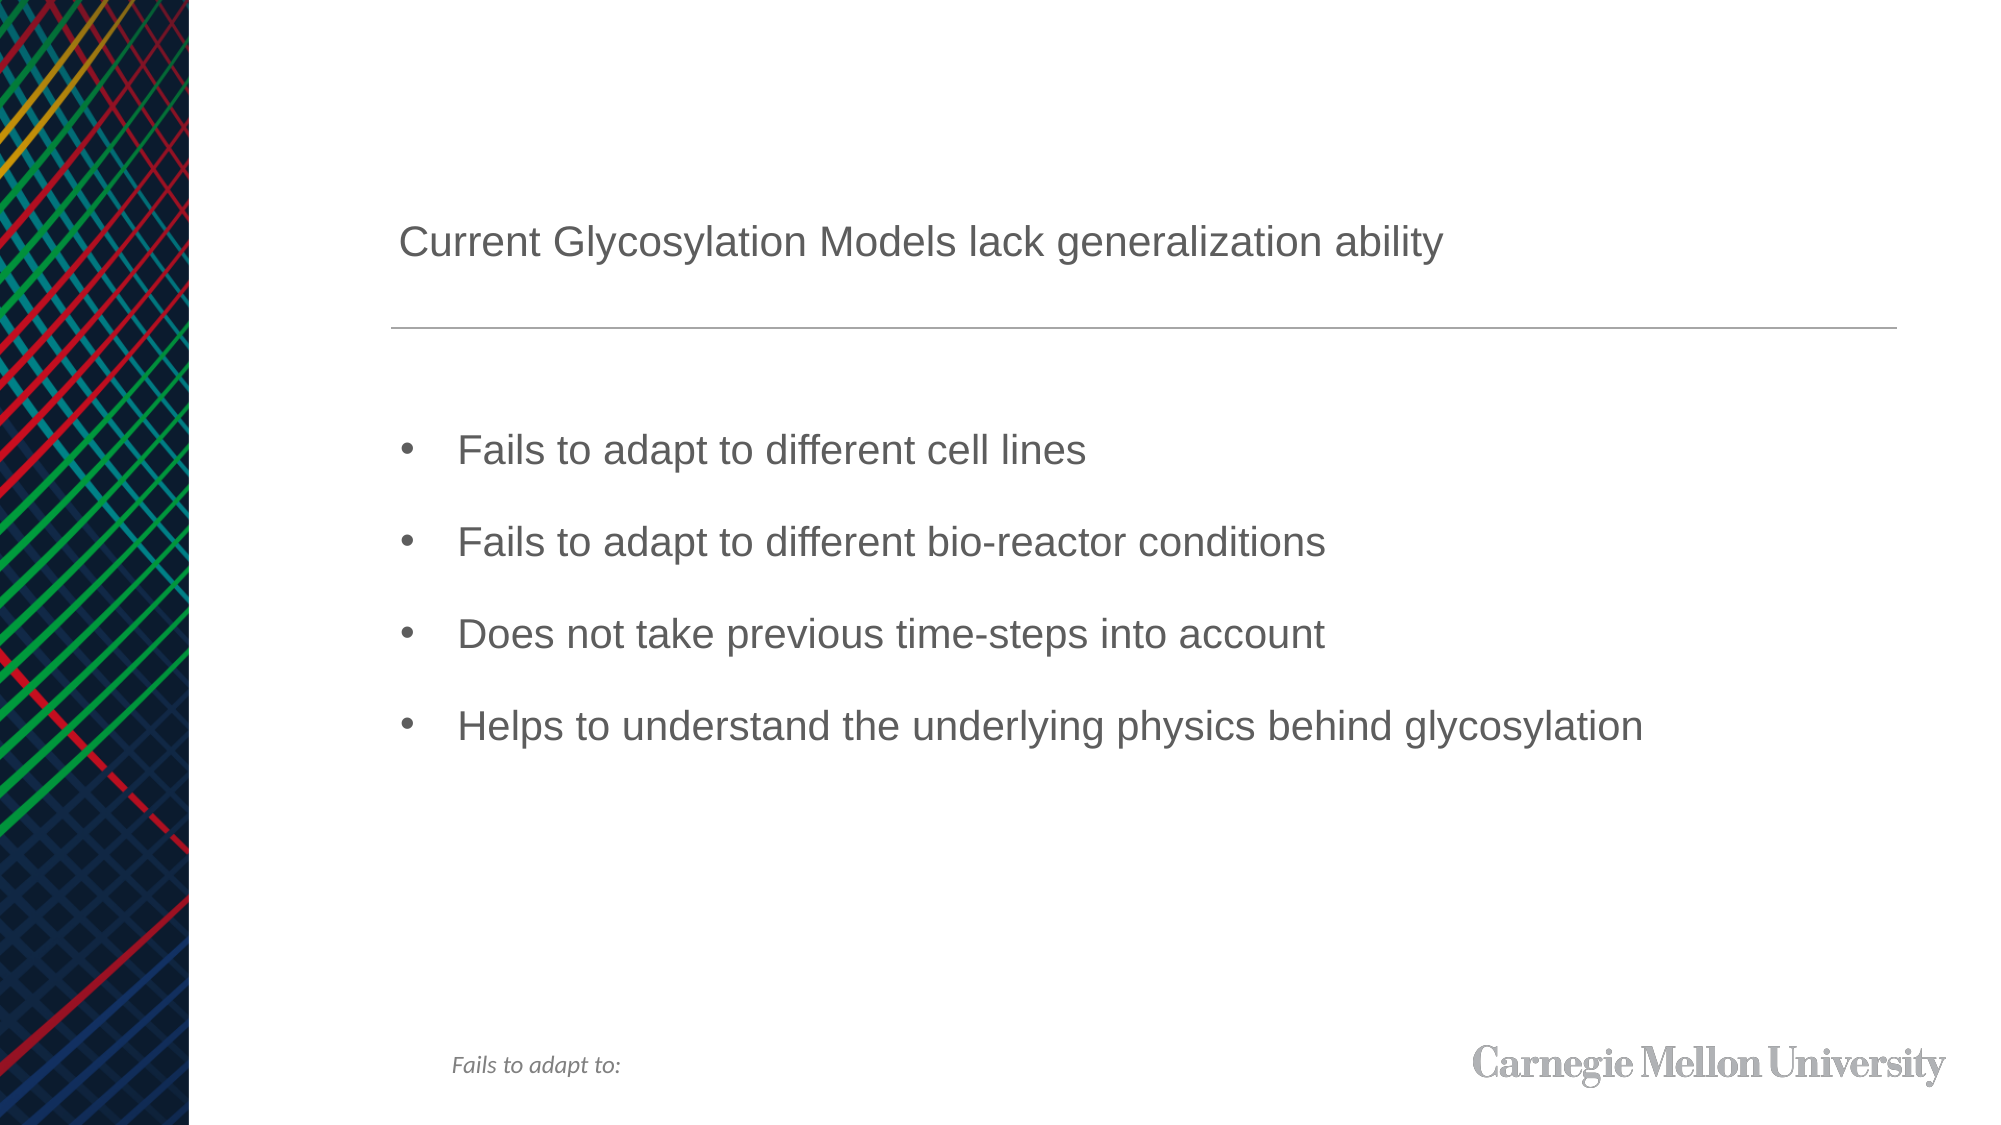

Current Glycosylation Models lack generalization ability
Fails to adapt to different cell lines
Fails to adapt to different bio-reactor conditions
Does not take previous time-steps into account
Helps to understand the underlying physics behind glycosylation

Fails to adapt to: